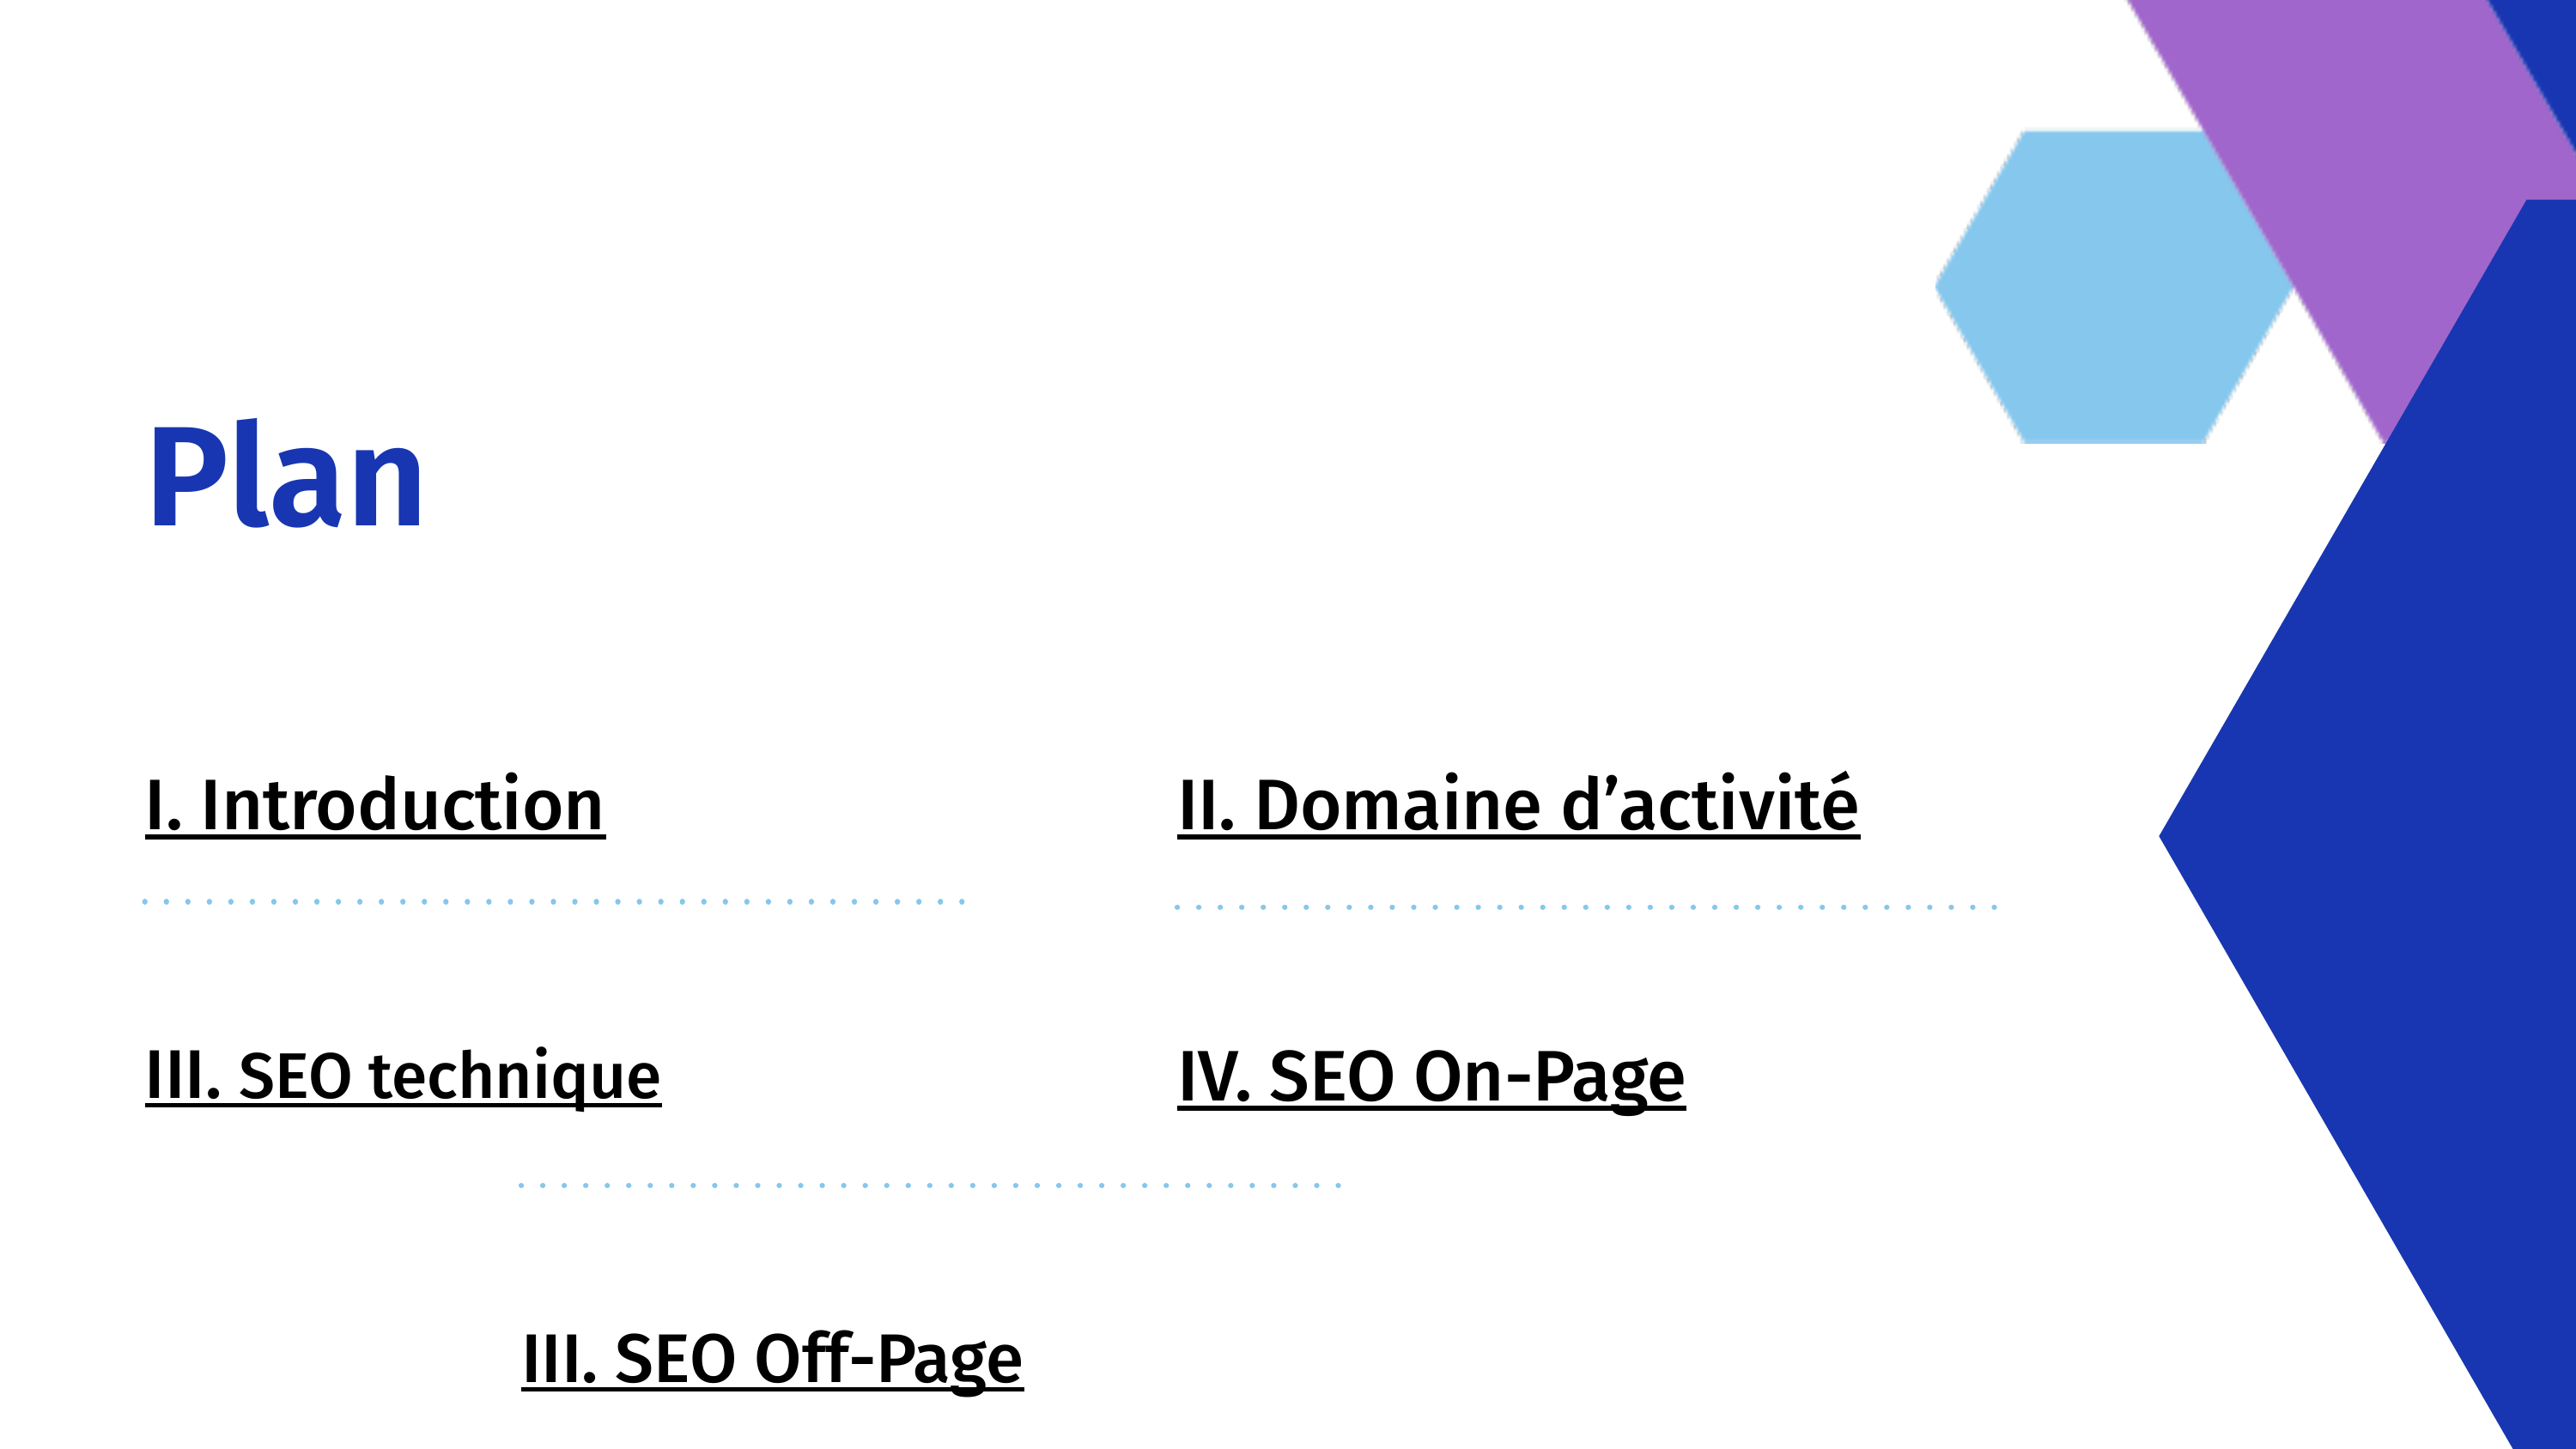

Plan
I. Introduction
II. Domaine d’activité
IV. SEO On-Page
III. SEO technique
III. SEO Off-Page